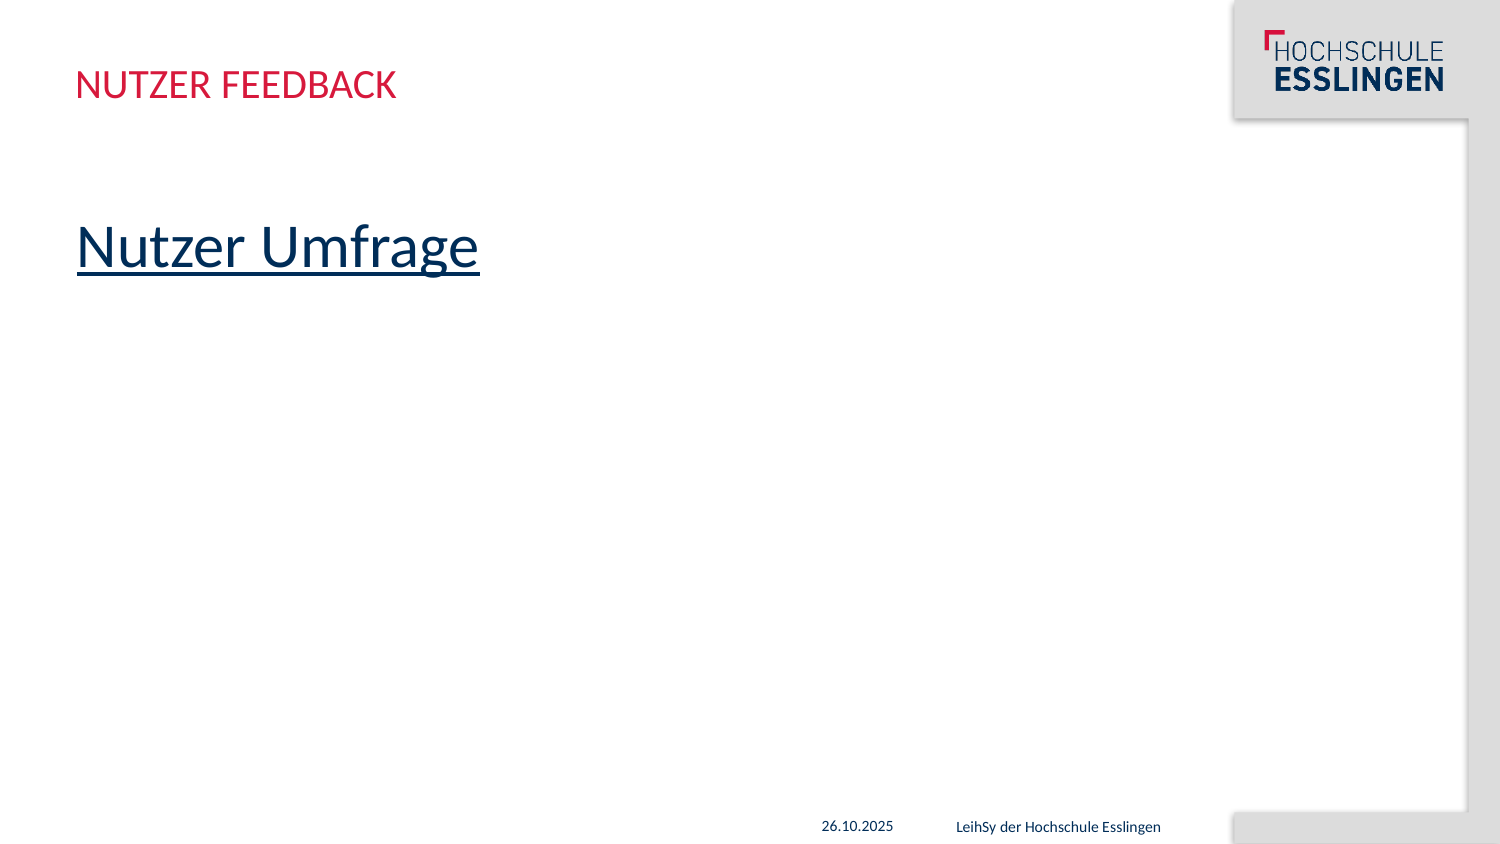

# Nutzer feedback

Nutzer Umfrage
26.10.2025
LeihSy der Hochschule Esslingen